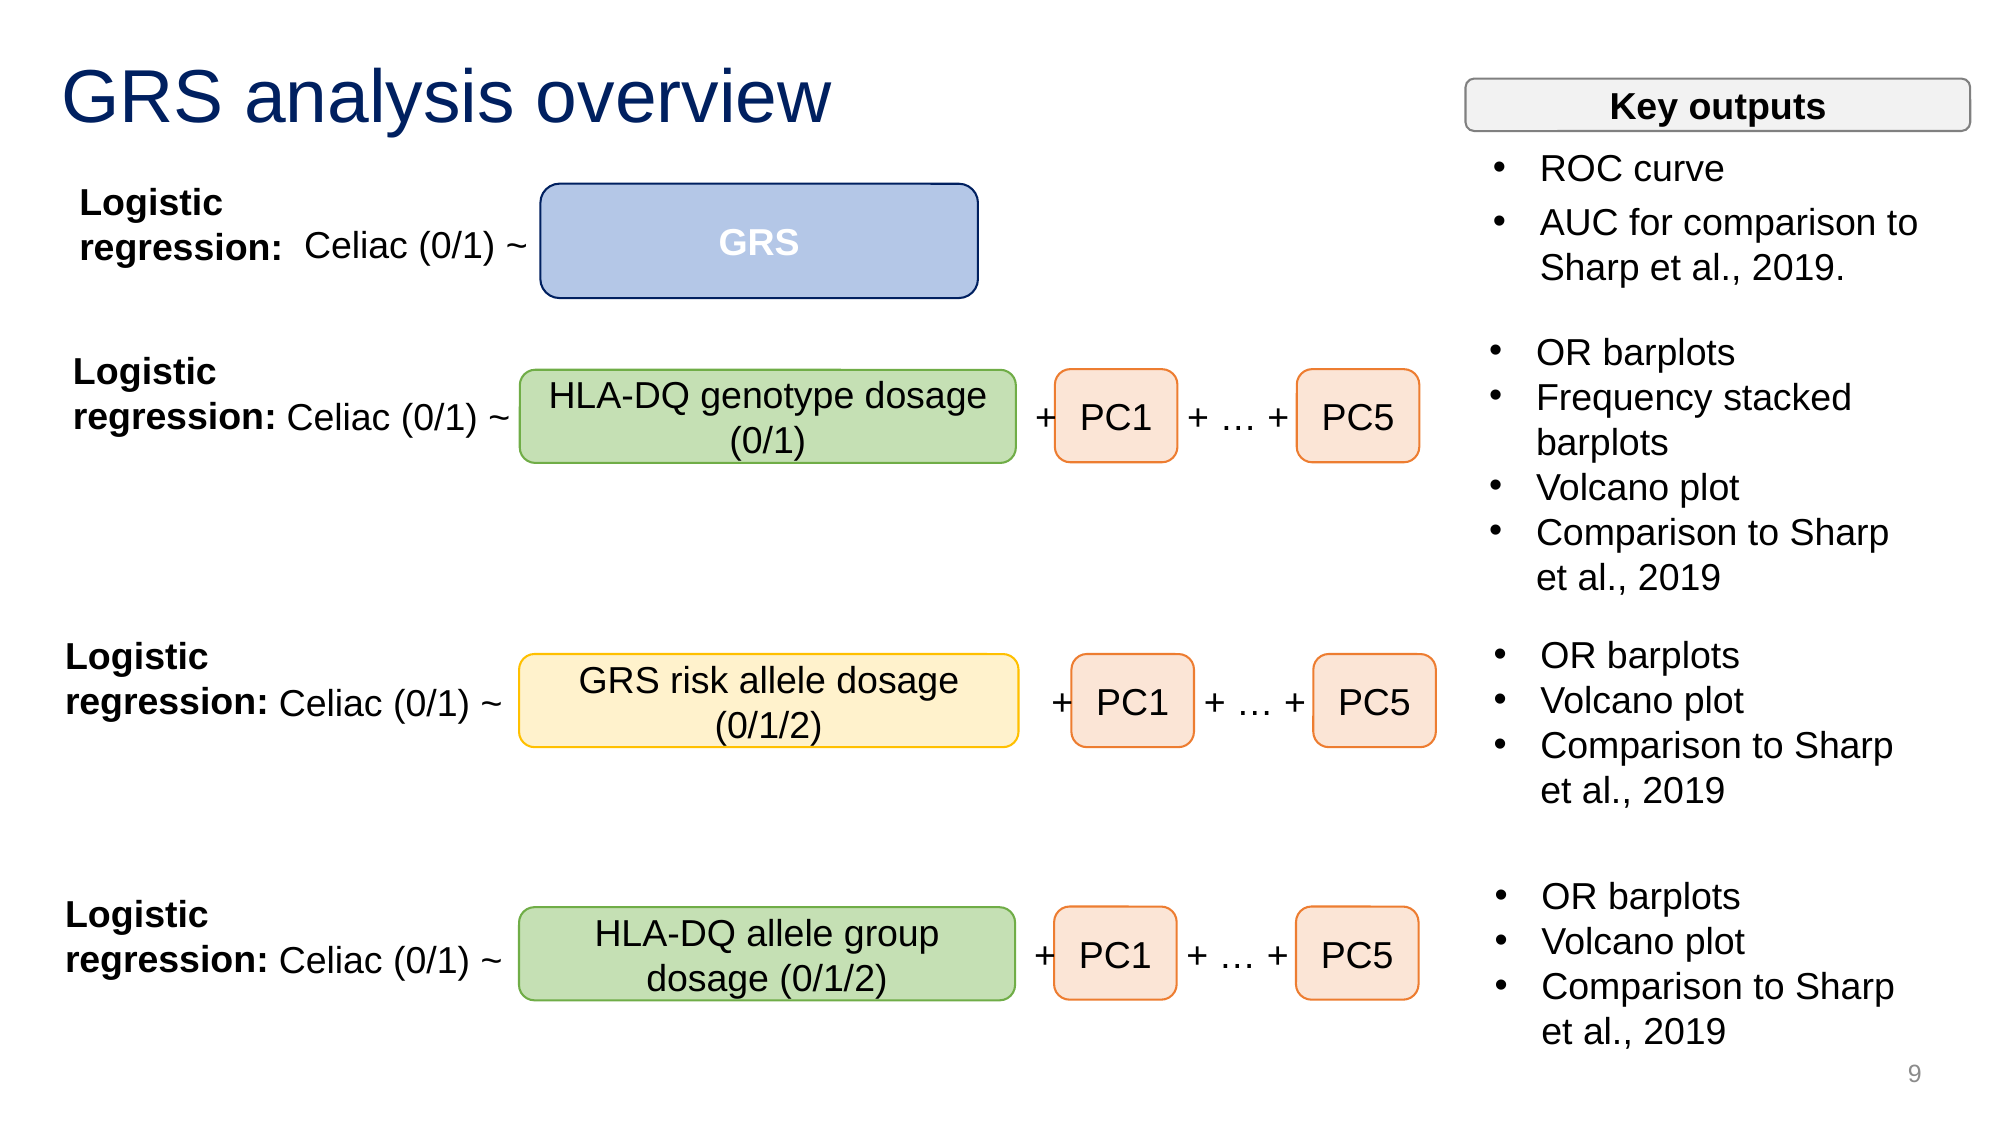

# GRS analysis overview
Key outputs
ROC curve
AUC for comparison to Sharp et al., 2019.
Logistic regression:
GRS
Celiac (0/1) ~
Logistic regression:
+
+ … +
PC1
PC5
HLA-DQ genotype dosage (0/1)
Celiac (0/1) ~
OR barplots
Frequency stacked barplots
Volcano plot
Comparison to Sharp et al., 2019
Logistic regression:
+
+ … +
PC1
PC5
GRS risk allele dosage (0/1/2)
OR barplots
Volcano plot
Comparison to Sharp et al., 2019
Celiac (0/1) ~
OR barplots
Volcano plot
Comparison to Sharp et al., 2019
Logistic regression:
+
+ … +
PC1
PC5
HLA-DQ allele group dosage (0/1/2)
Celiac (0/1) ~
9